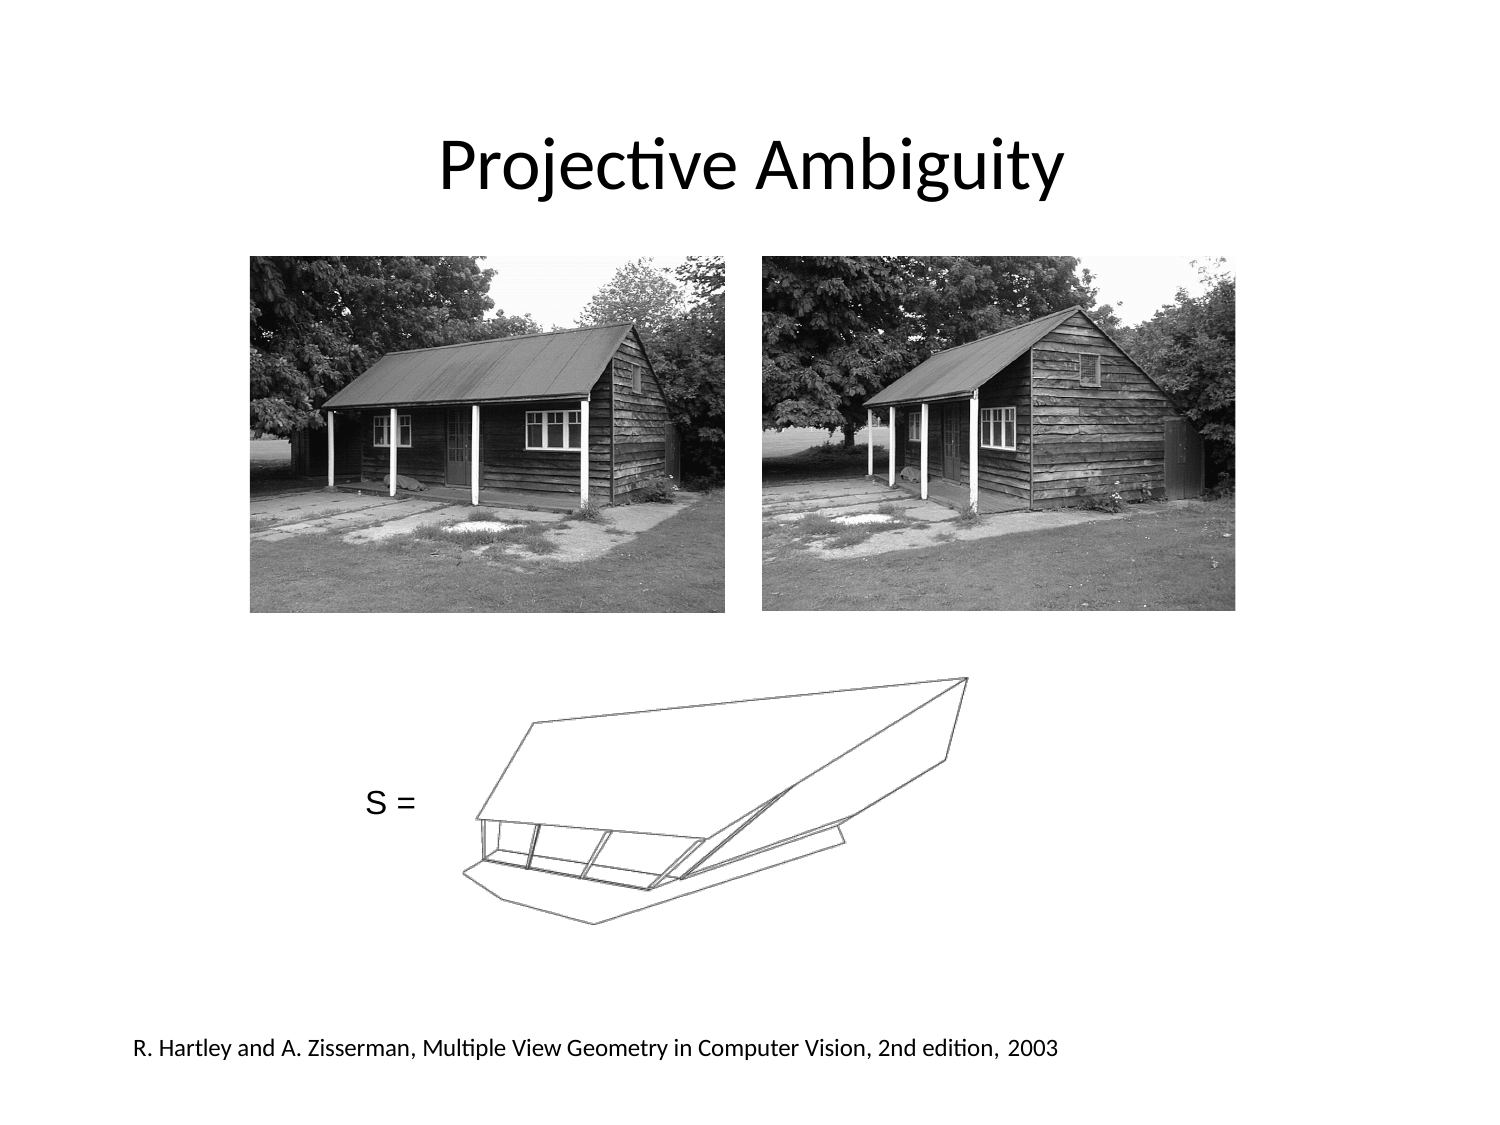

Projective Ambiguity

S =
R. Hartley and A. Zisserman, Multiple View Geometry in Computer Vision, 2nd edition, 2003